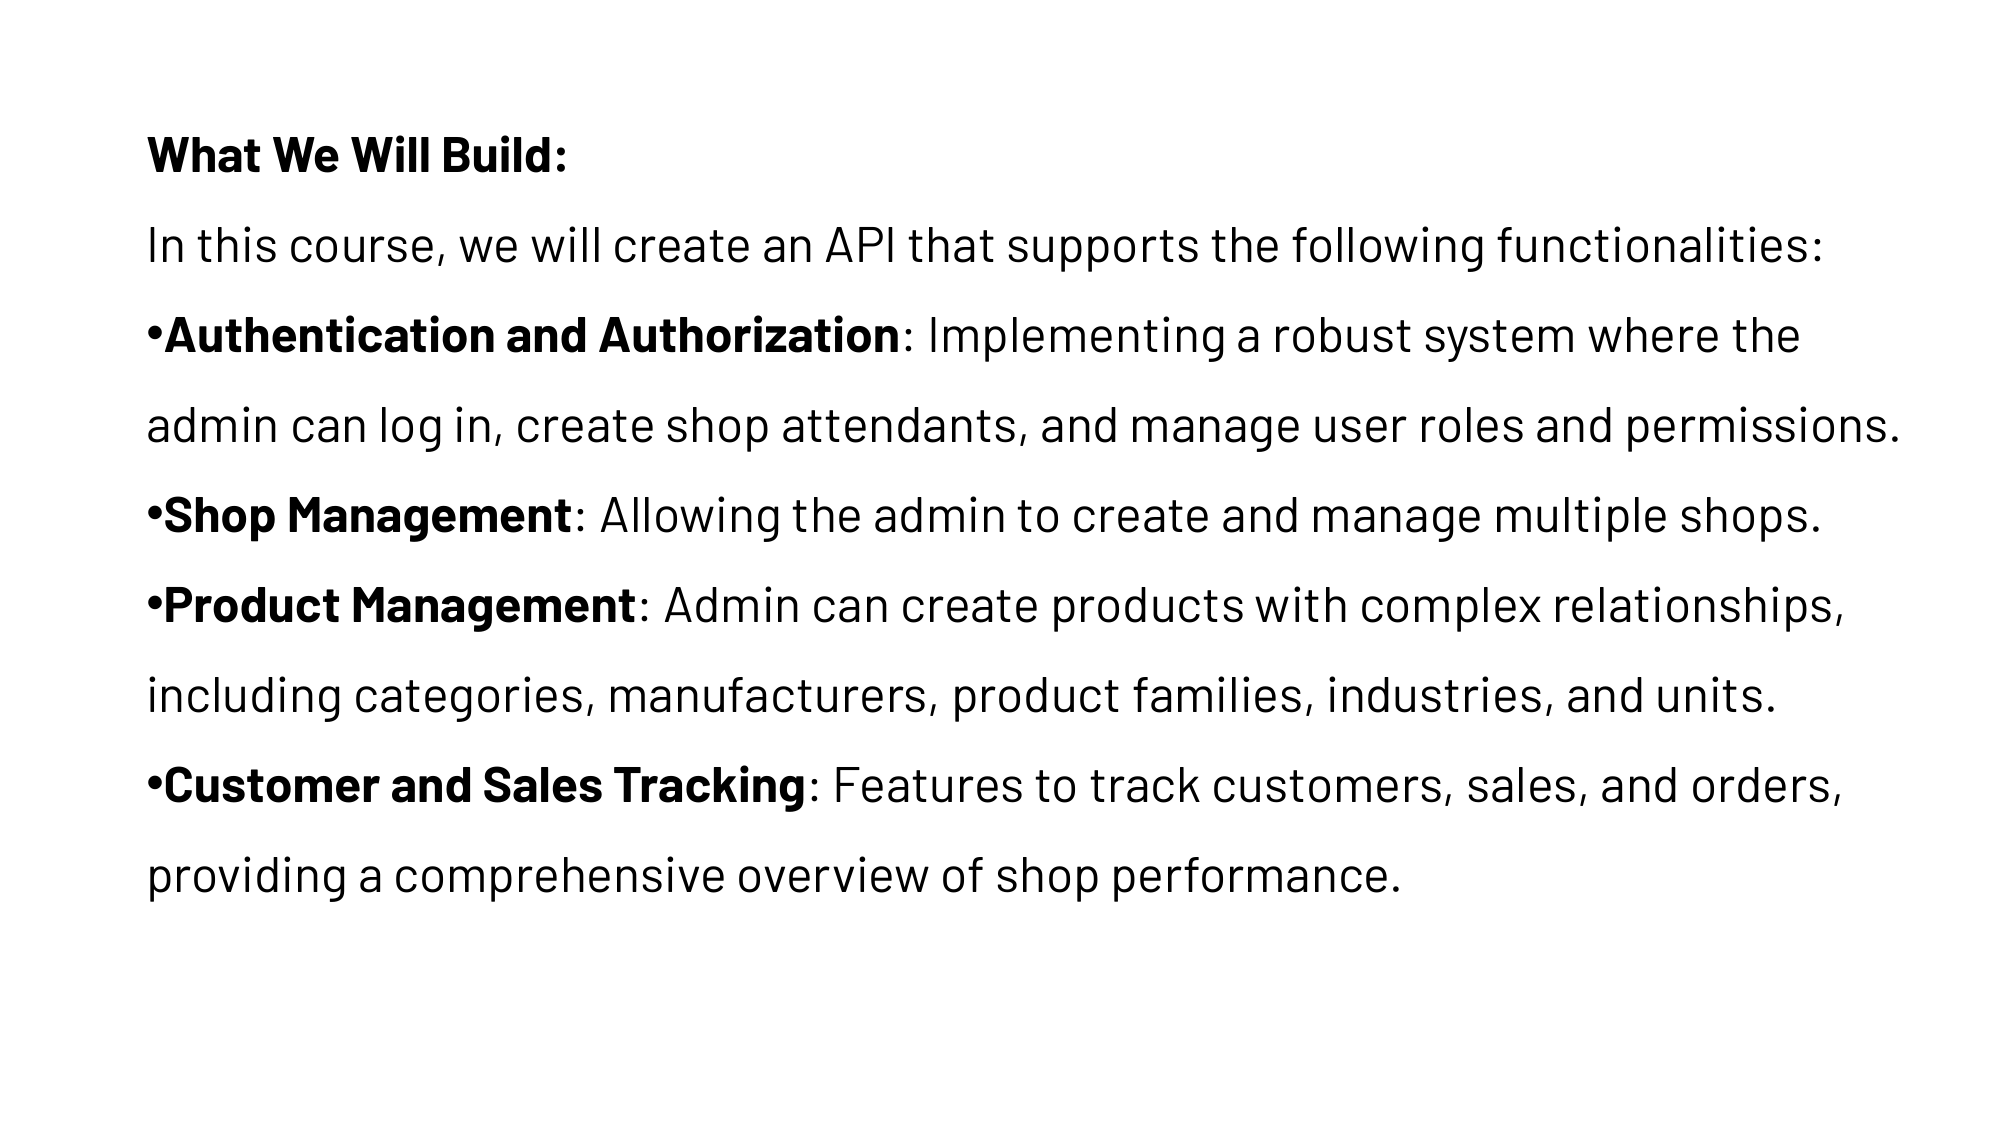

What We Will Build:
In this course, we will create an API that supports the following functionalities:
Authentication and Authorization: Implementing a robust system where the admin can log in, create shop attendants, and manage user roles and permissions.
Shop Management: Allowing the admin to create and manage multiple shops.
Product Management: Admin can create products with complex relationships, including categories, manufacturers, product families, industries, and units.
Customer and Sales Tracking: Features to track customers, sales, and orders, providing a comprehensive overview of shop performance.